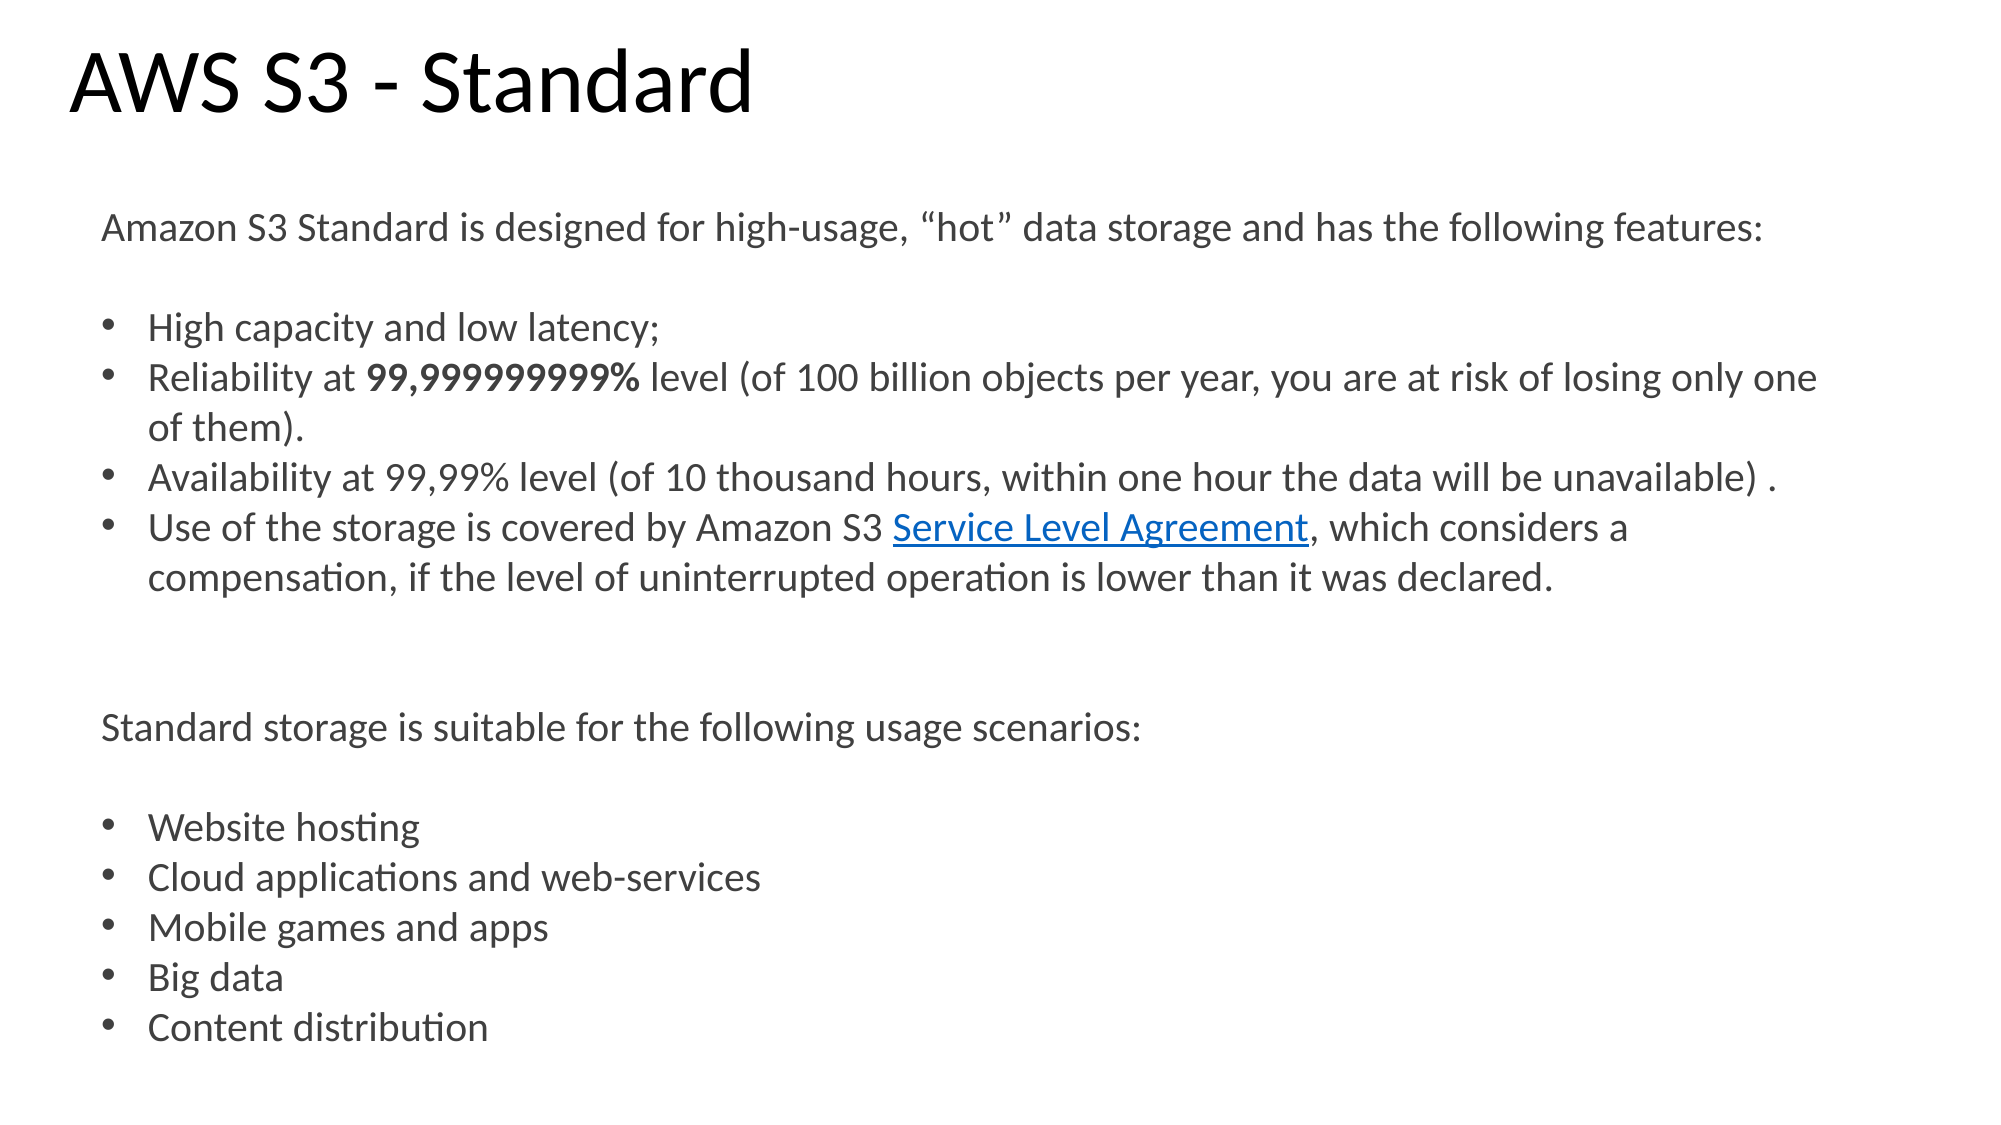

# AWS S3 - Standard
Amazon S3 Standard is designed for high-usage, “hot” data storage and has the following features:

High capacity and low latency;
Reliability at 99,999999999% level (of 100 billion objects per year, you are at risk of losing only one of them).
Availability at 99,99% level (of 10 thousand hours, within one hour the data will be unavailable) .
Use of the storage is covered by Amazon S3 Service Level Agreement, which considers a compensation, if the level of uninterrupted operation is lower than it was declared.

Standard storage is suitable for the following usage scenarios:

Website hosting
Cloud applications and web-services
Mobile games and apps
Big data
Content distribution